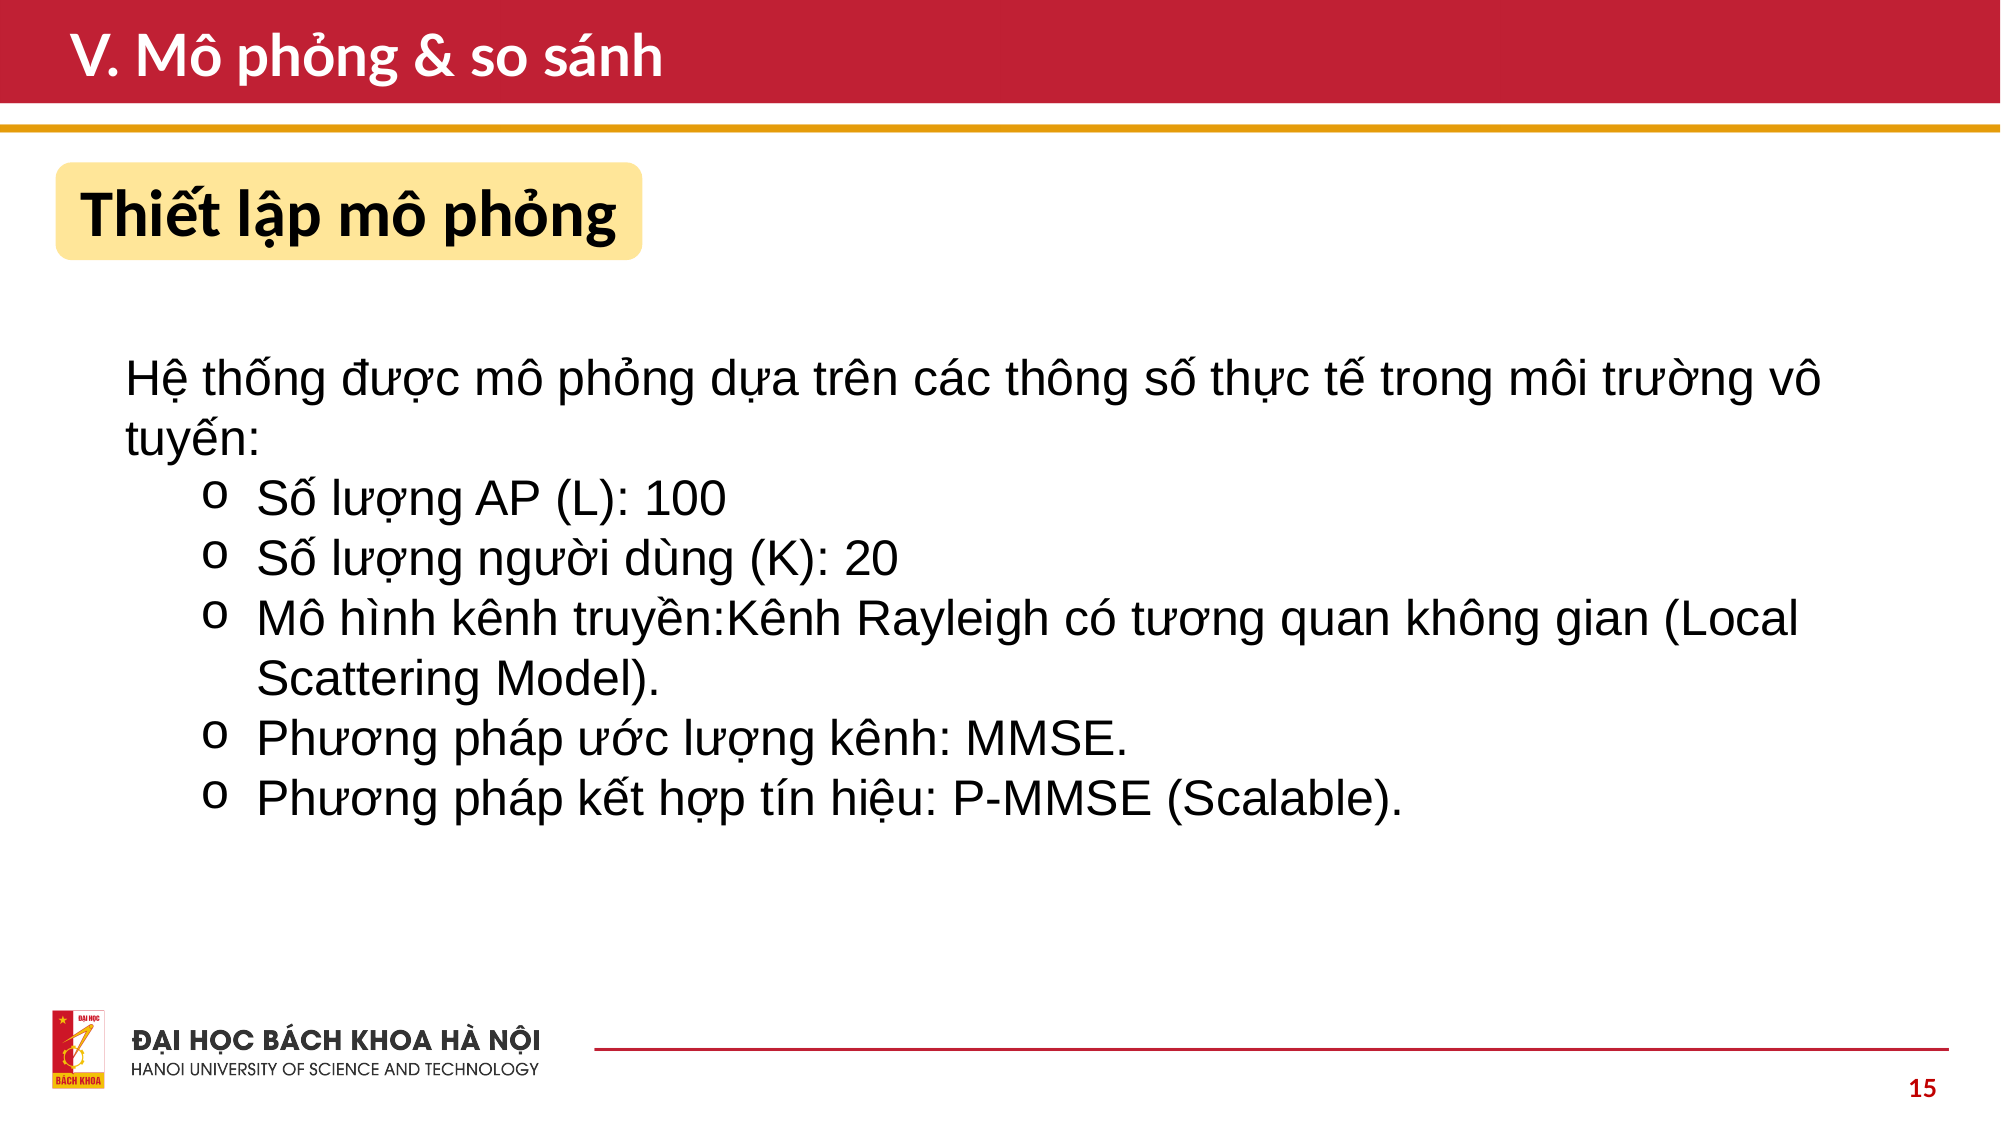

# V. Mô phỏng & so sánh
Thiết lập mô phỏng

Hệ thống được mô phỏng dựa trên các thông số thực tế trong môi trường vô tuyến:
Số lượng AP (L): 100
Số lượng người dùng (K): 20
Mô hình kênh truyền:Kênh Rayleigh có tương quan không gian (Local Scattering Model).
Phương pháp ước lượng kênh: MMSE.
Phương pháp kết hợp tín hiệu: P-MMSE (Scalable).
15